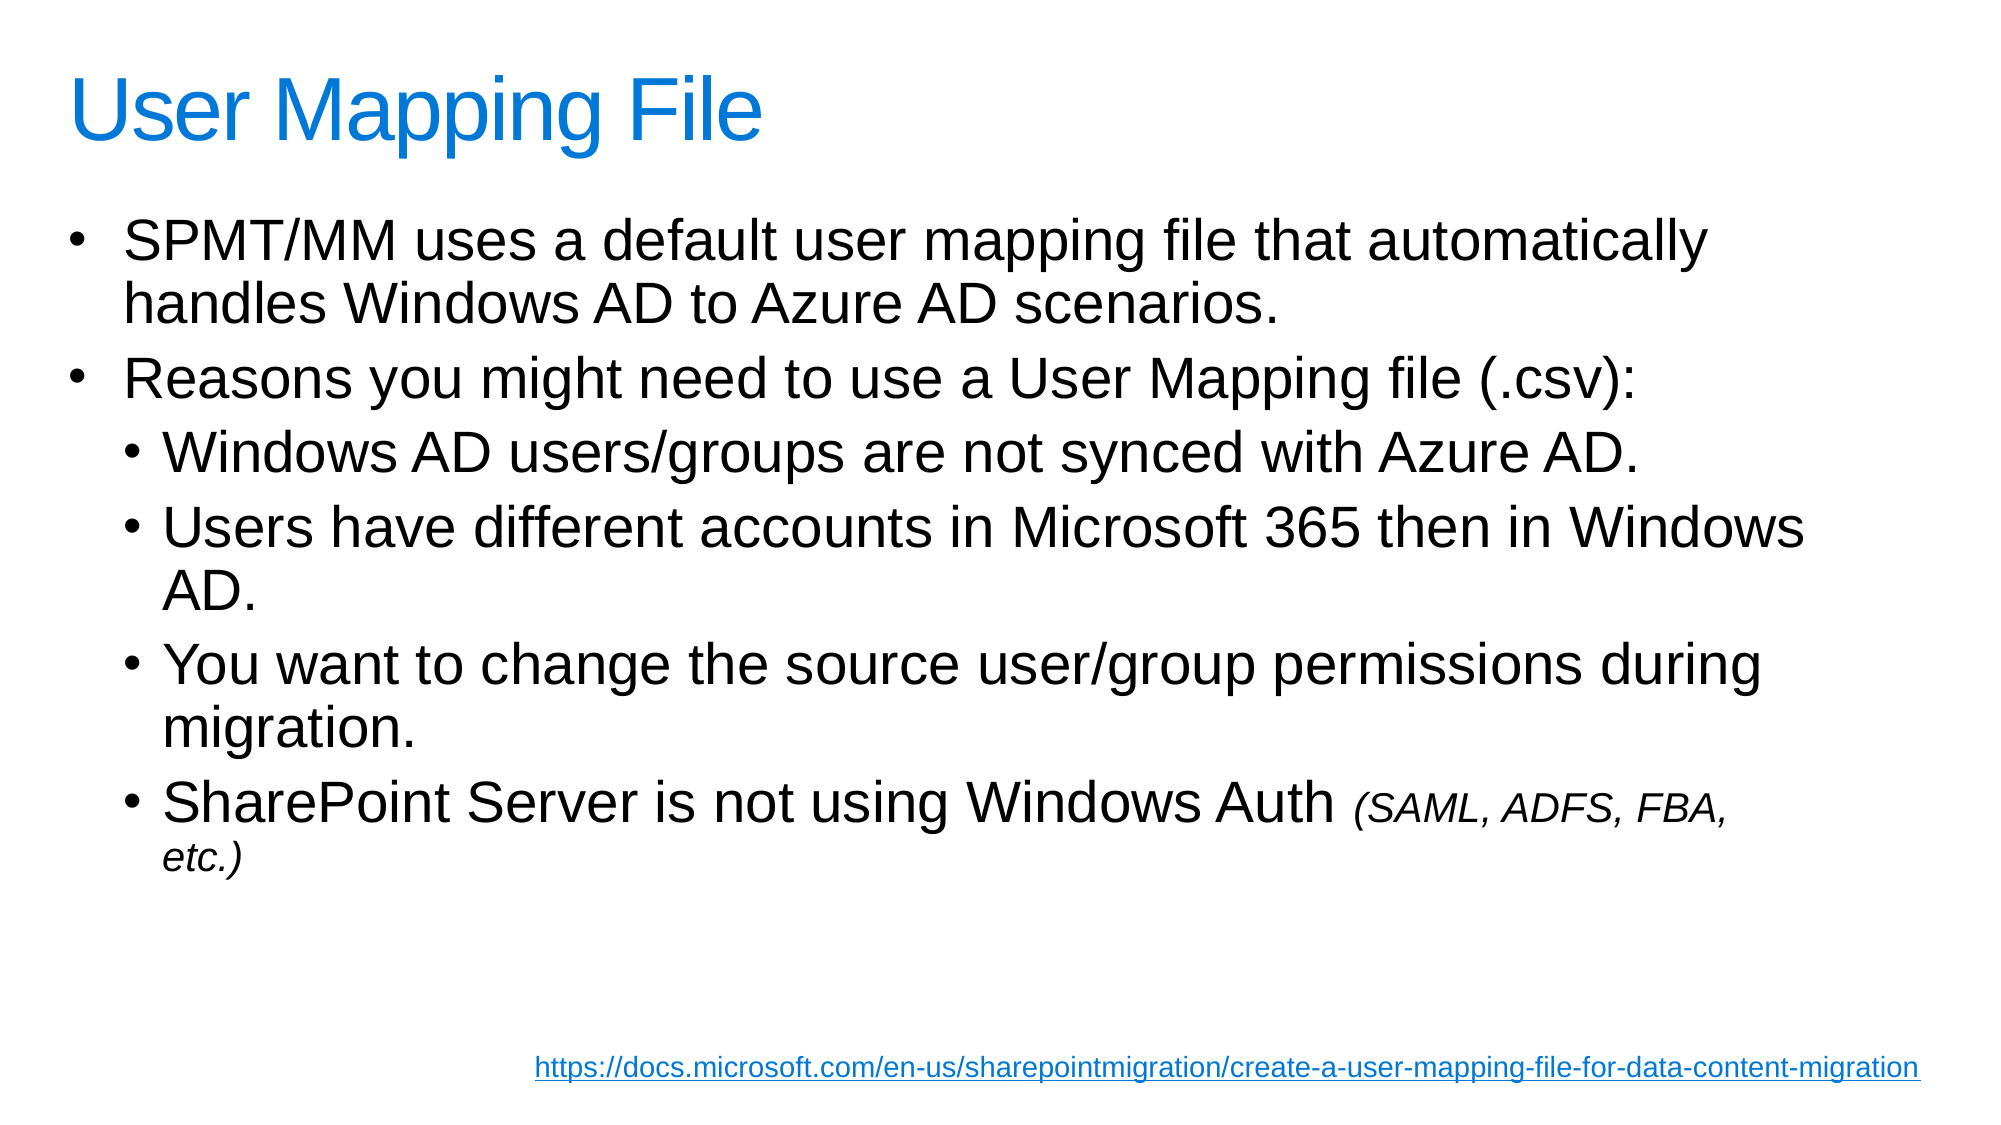

# User Mapping File
SPMT/MM uses a default user mapping file that automatically handles Windows AD to Azure AD scenarios.
Reasons you might need to use a User Mapping file (.csv):
Windows AD users/groups are not synced with Azure AD.
Users have different accounts in Microsoft 365 then in Windows AD.
You want to change the source user/group permissions during migration.
SharePoint Server is not using Windows Auth (SAML, ADFS, FBA, etc.)
https://docs.microsoft.com/en-us/sharepointmigration/create-a-user-mapping-file-for-data-content-migration